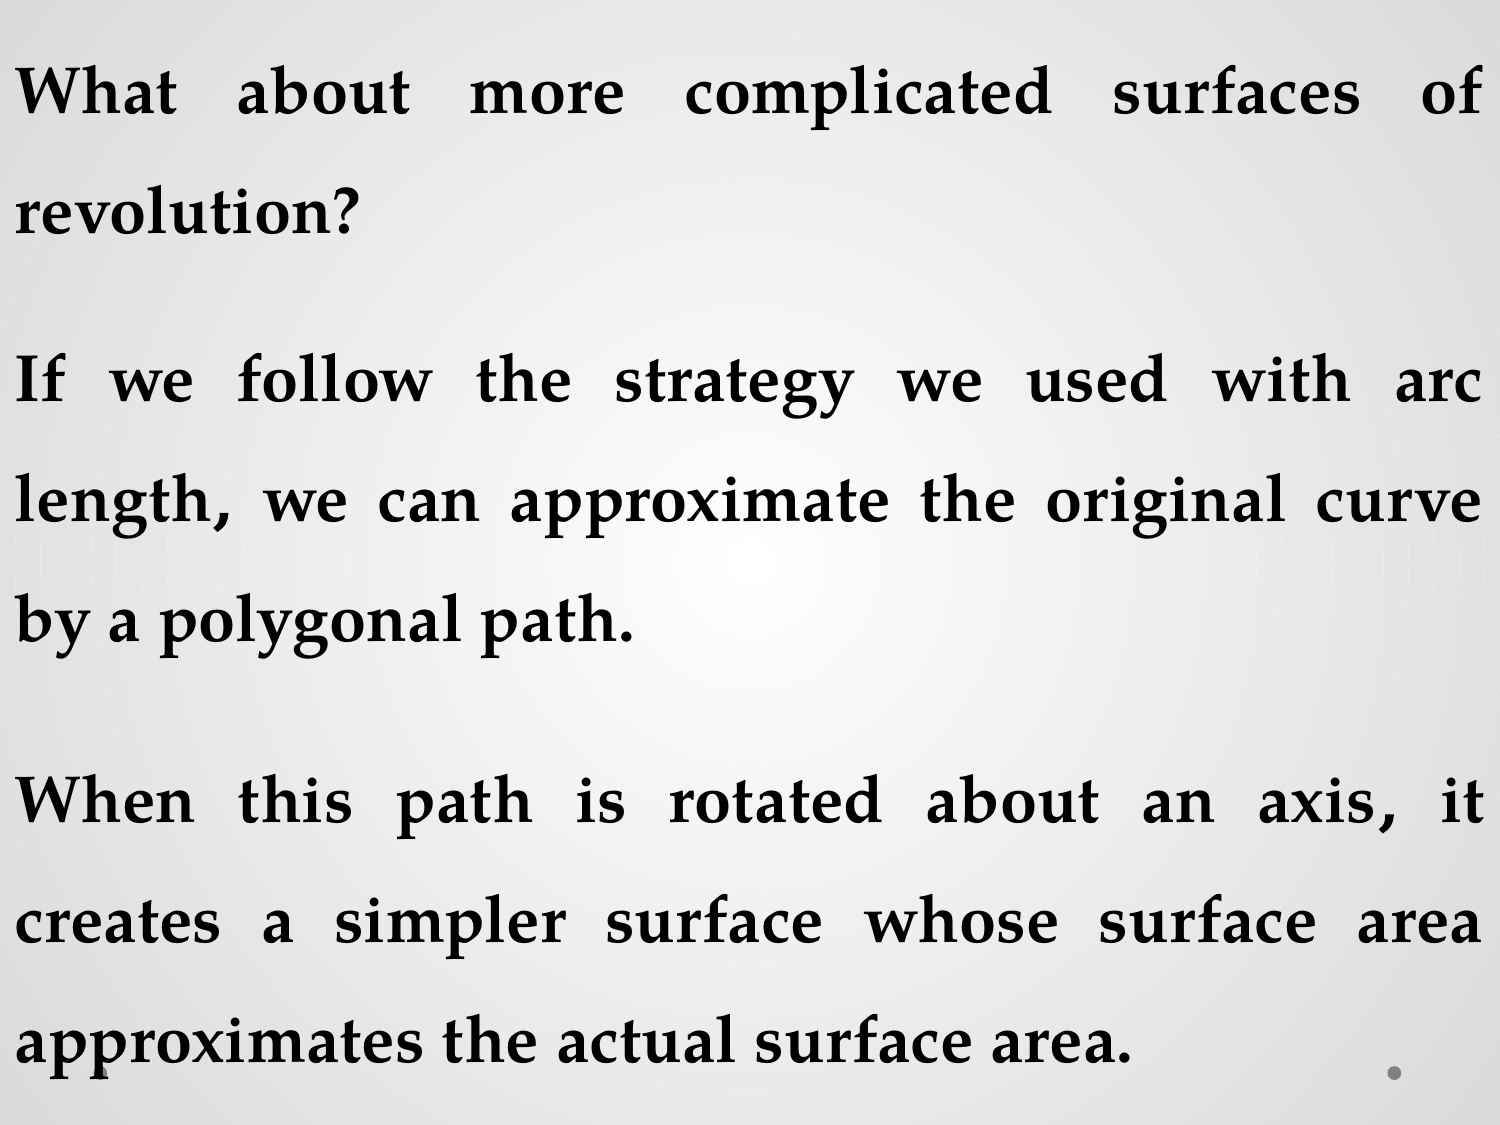

What about more complicated surfaces of revolution?
If we follow the strategy we used with arc length, we can approximate the original curve by a polygonal path.
When this path is rotated about an axis, it creates a simpler surface whose surface area approximates the actual surface area.